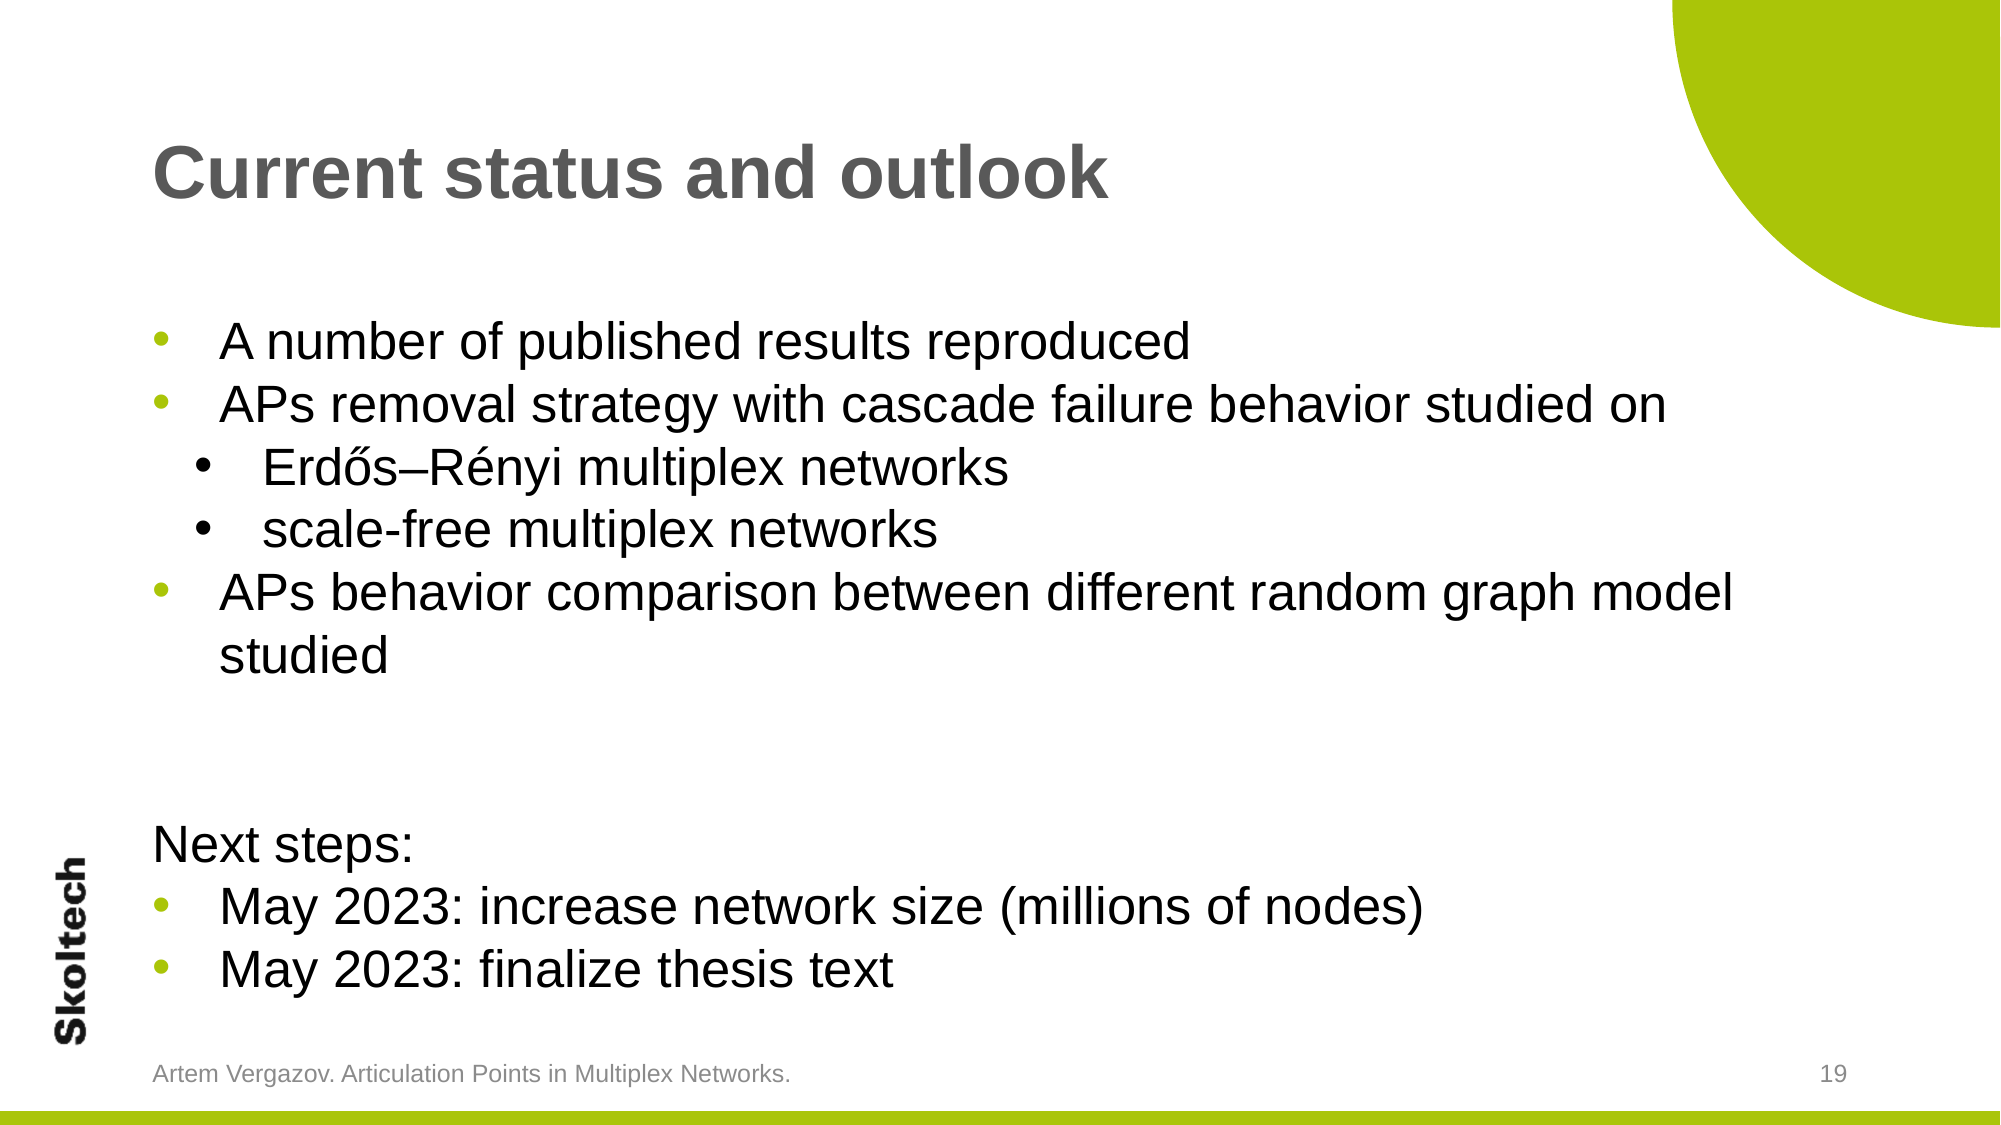

# Current status and outlook
A number of published results reproduced
APs removal strategy with cascade failure behavior studied on
Erdős–Rényi multiplex networks
scale-free multiplex networks
APs behavior comparison between different random graph model studied

Next steps:
May 2023: increase network size (millions of nodes)
May 2023: finalize thesis text
Artem Vergazov. Articulation Points in Multiplex Networks.
19